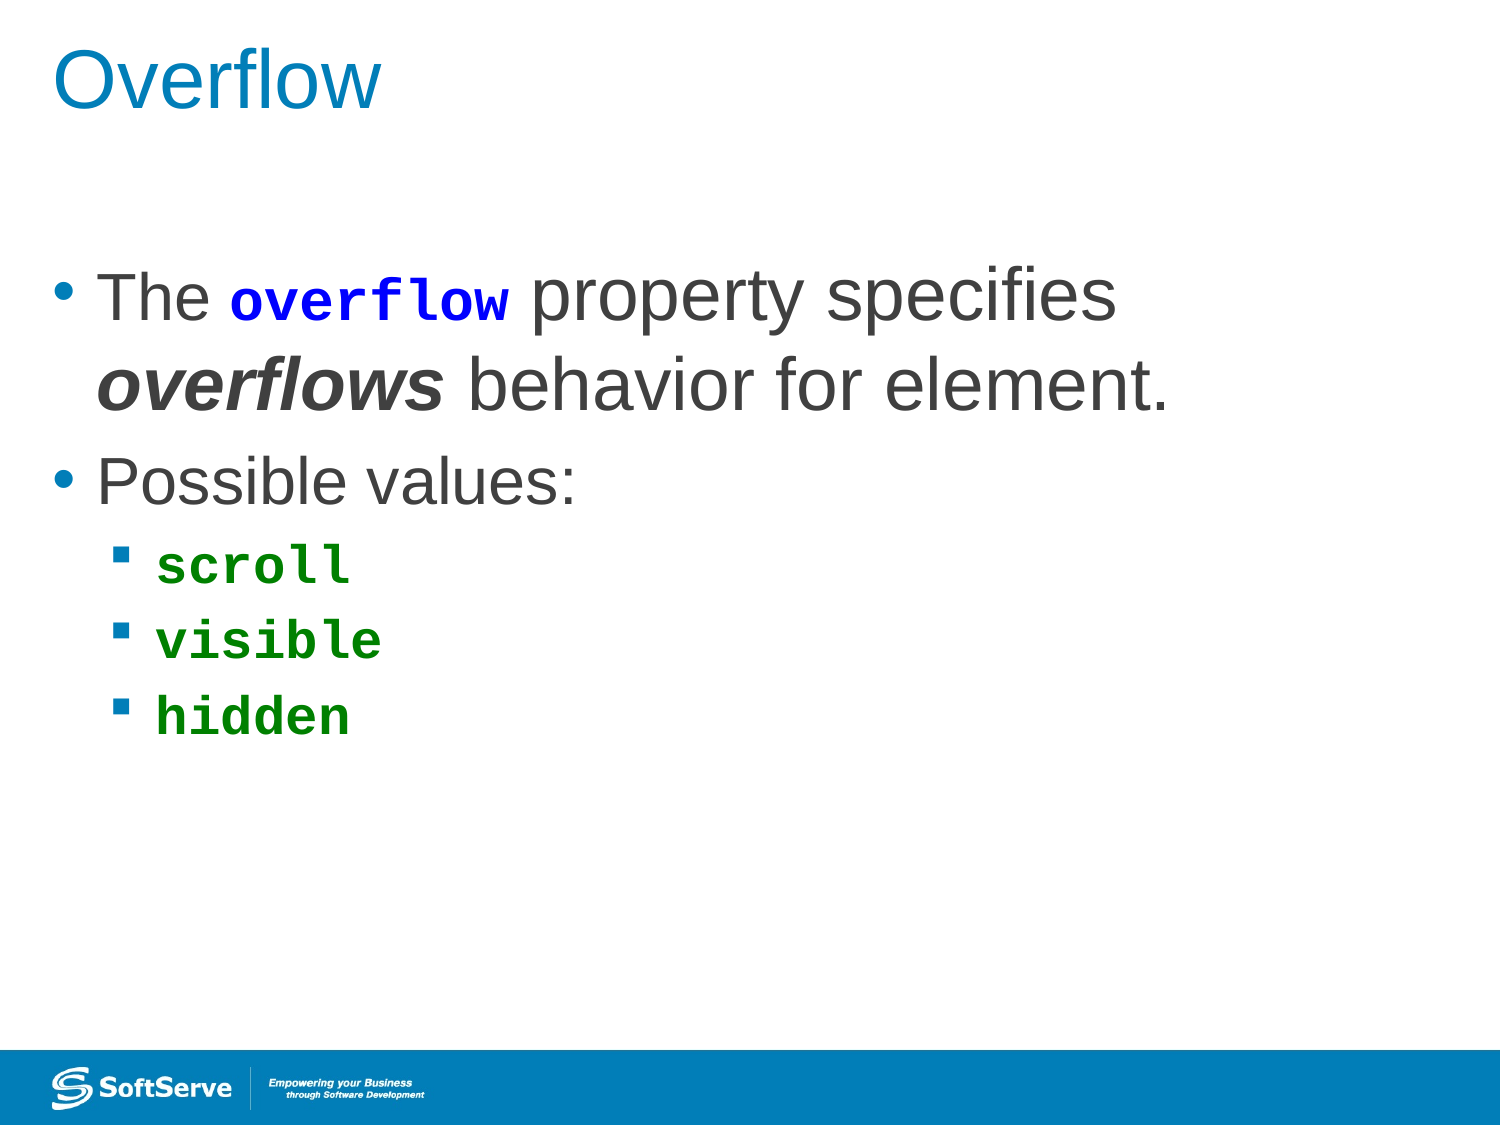

# Overflow
The overflow property specifies overflows behavior for element.
Possible values:
scroll
visible
hidden